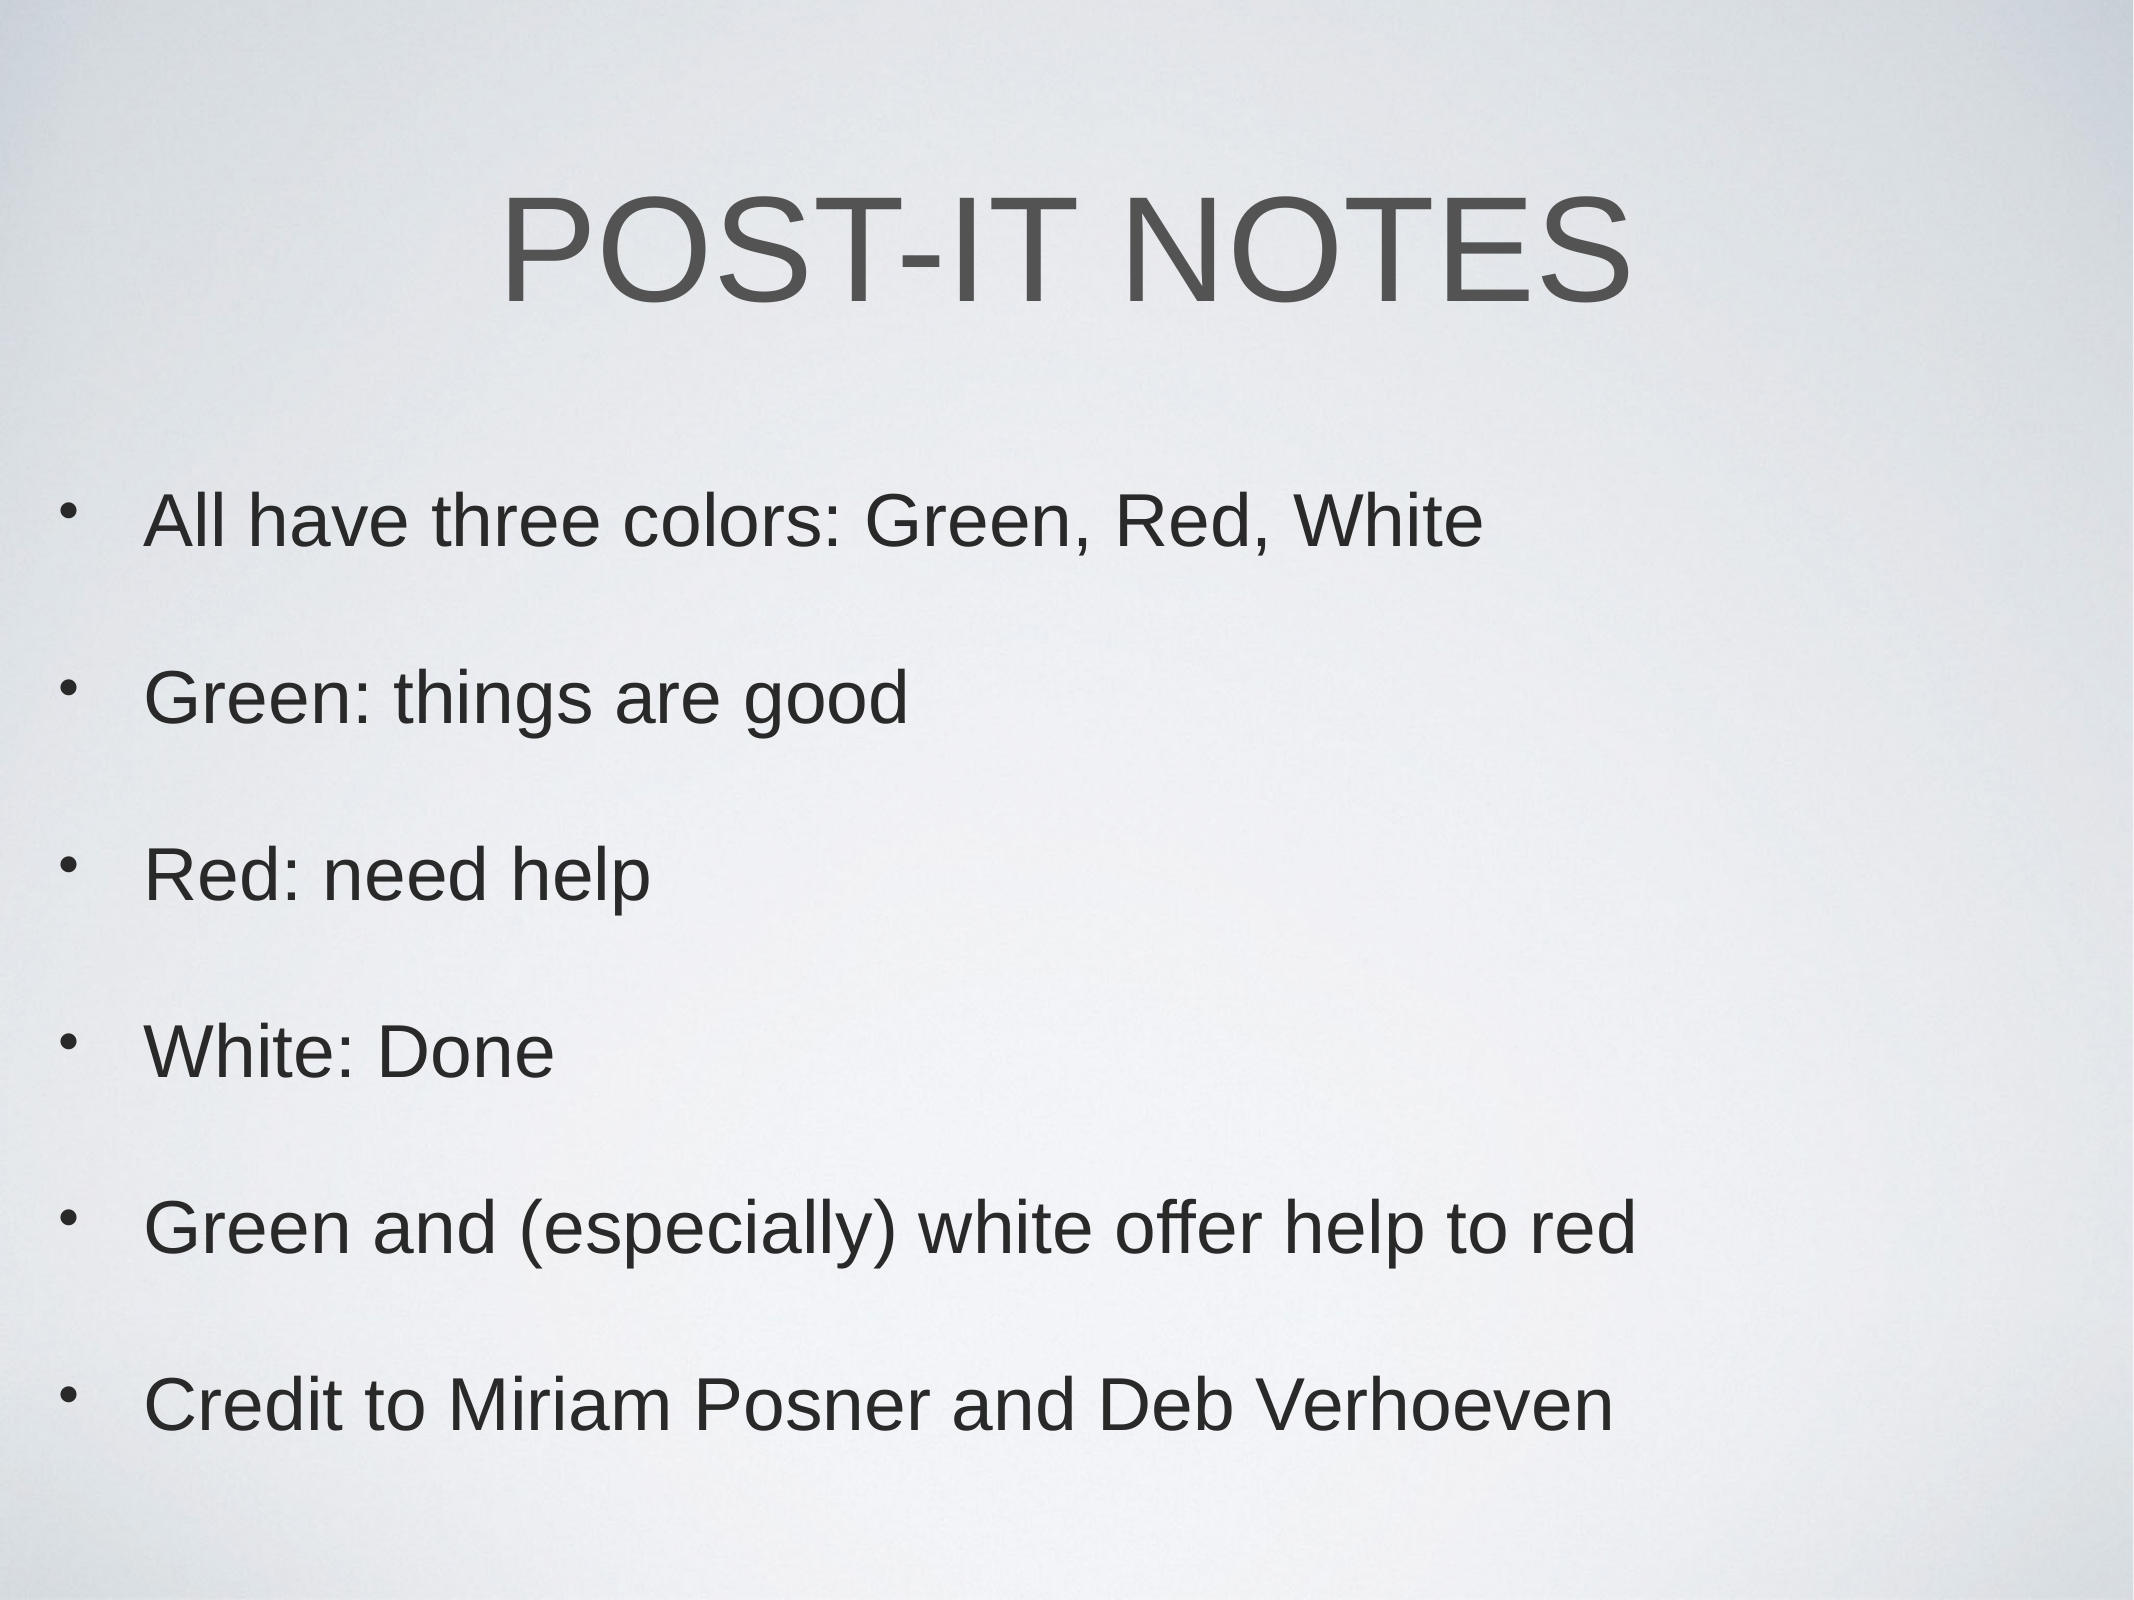

# Post-it Notes
All have three colors: Green, Red, White
Green: things are good
Red: need help
White: Done
Green and (especially) white offer help to red
Credit to Miriam Posner and Deb Verhoeven